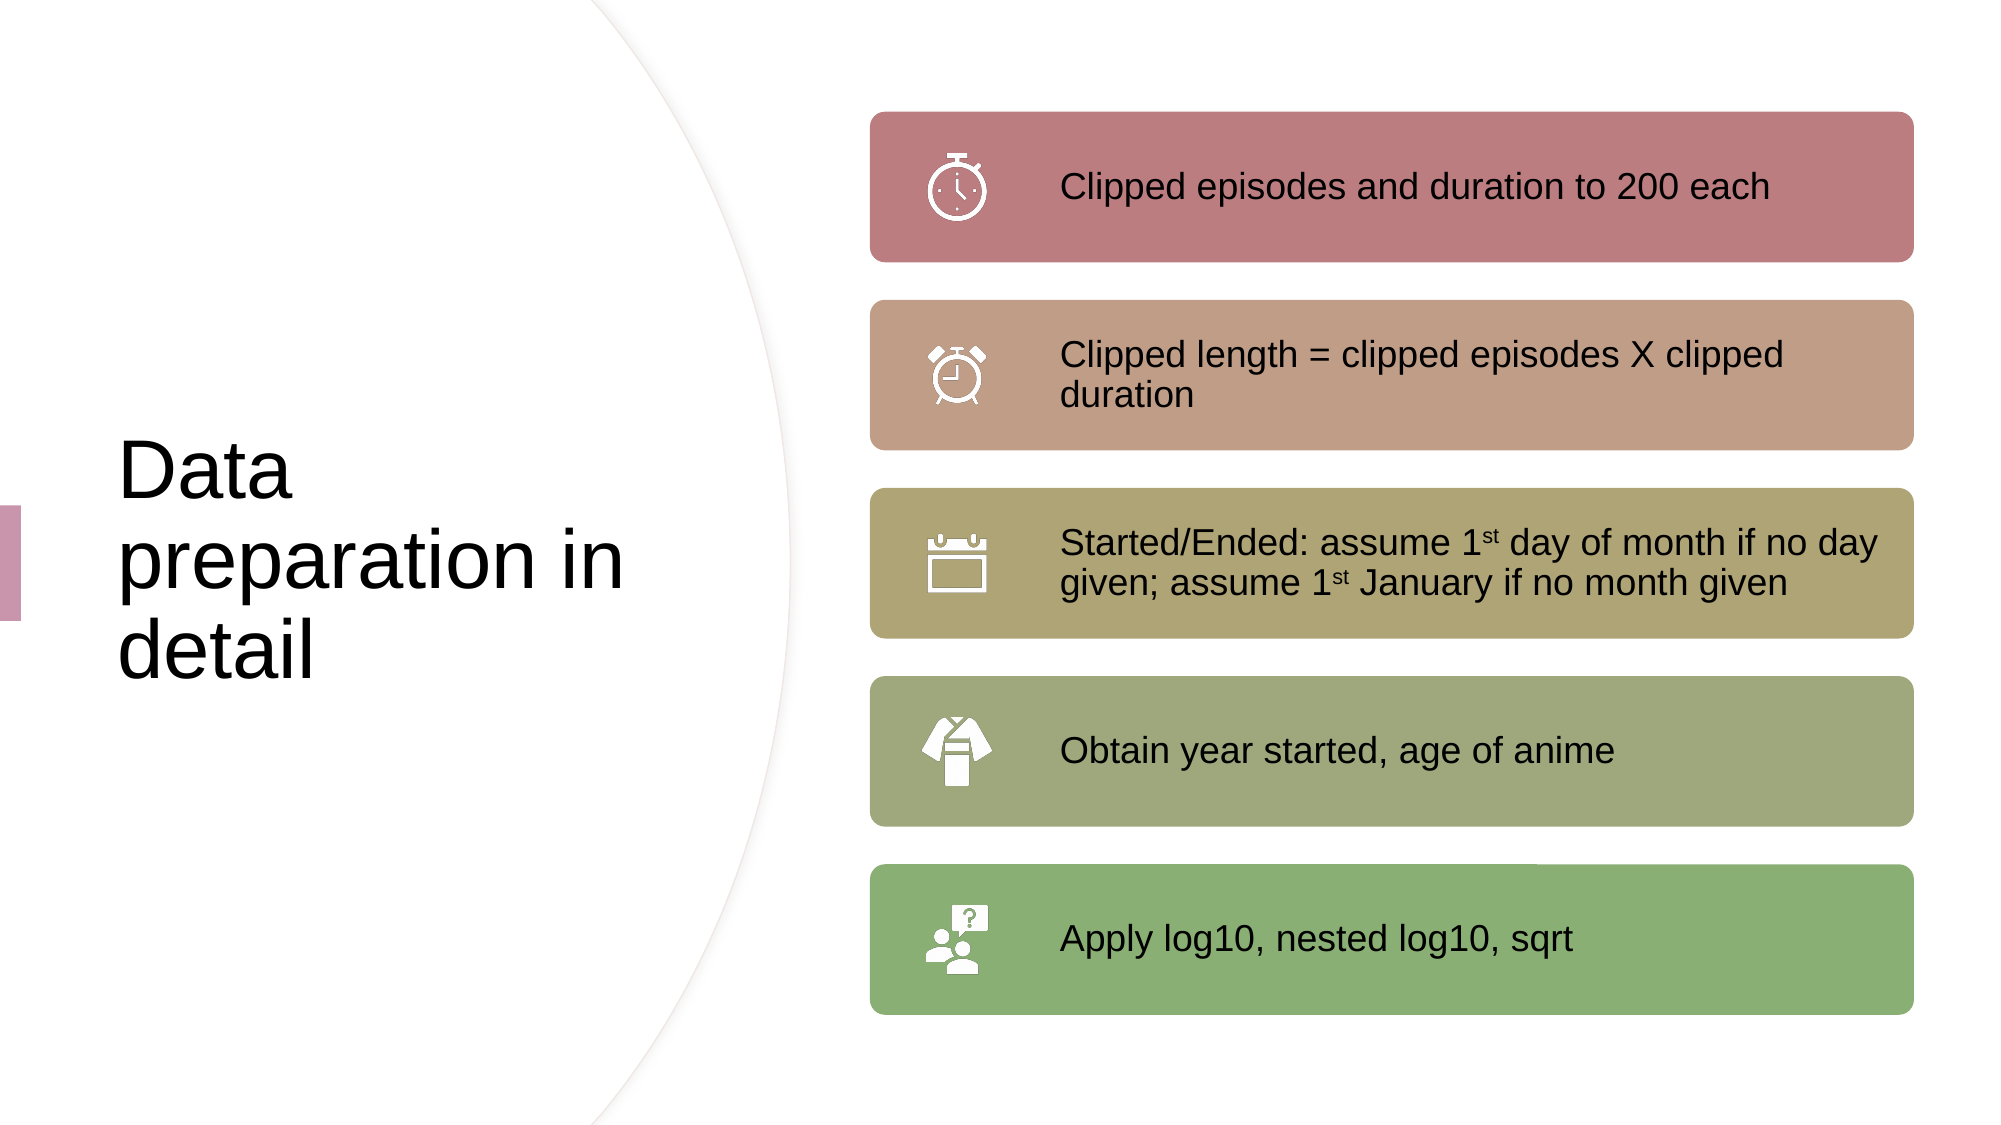

Clipped episodes and duration to 200 each
Clipped length = clipped episodes X clipped duration
Started/Ended: assume 1st day of month if no day given; assume 1st January if no month given
Obtain year started, age of anime
Apply log10, nested log10, sqrt
# Data preparation in detail